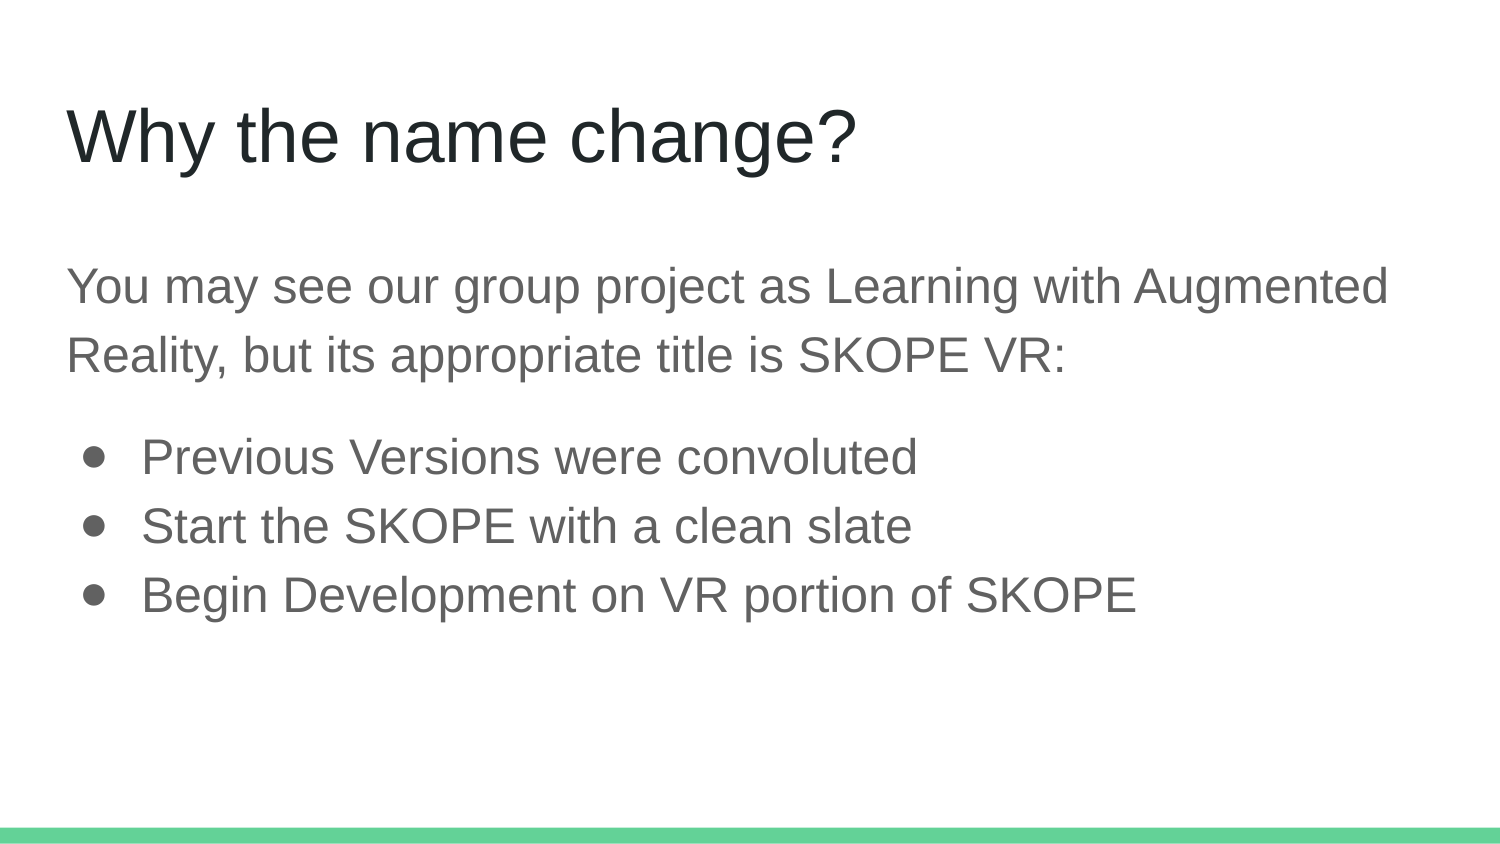

# Why the name change?
You may see our group project as Learning with Augmented Reality, but its appropriate title is SKOPE VR:
Previous Versions were convoluted
Start the SKOPE with a clean slate
Begin Development on VR portion of SKOPE